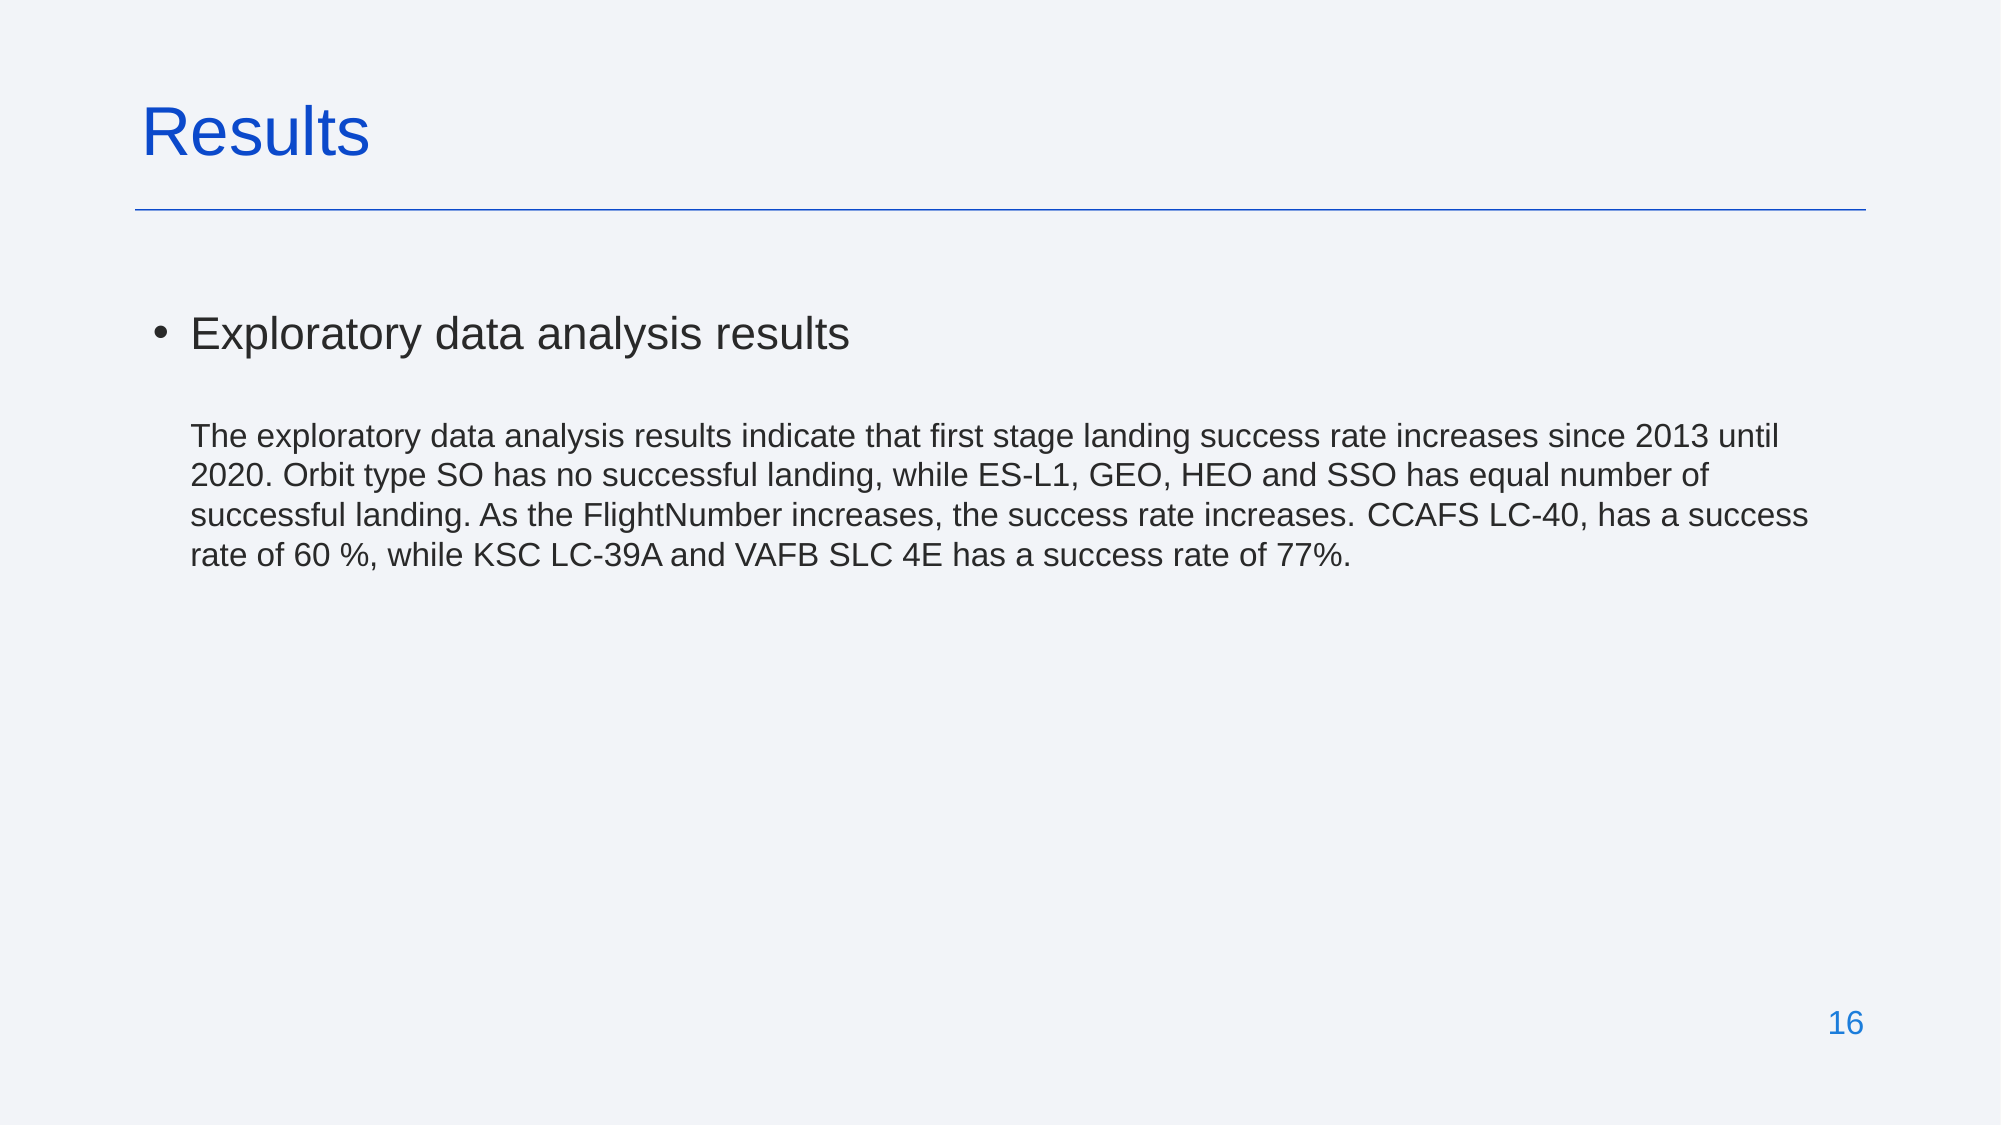

Results
Exploratory data analysis results
The exploratory data analysis results indicate that first stage landing success rate increases since 2013 until 2020. Orbit type SO has no successful landing, while ES-L1, GEO, HEO and SSO has equal number of successful landing. As the FlightNumber increases, the success rate increases. CCAFS LC-40, has a success rate of 60 %, while KSC LC-39A and VAFB SLC 4E has a success rate of 77%.

16